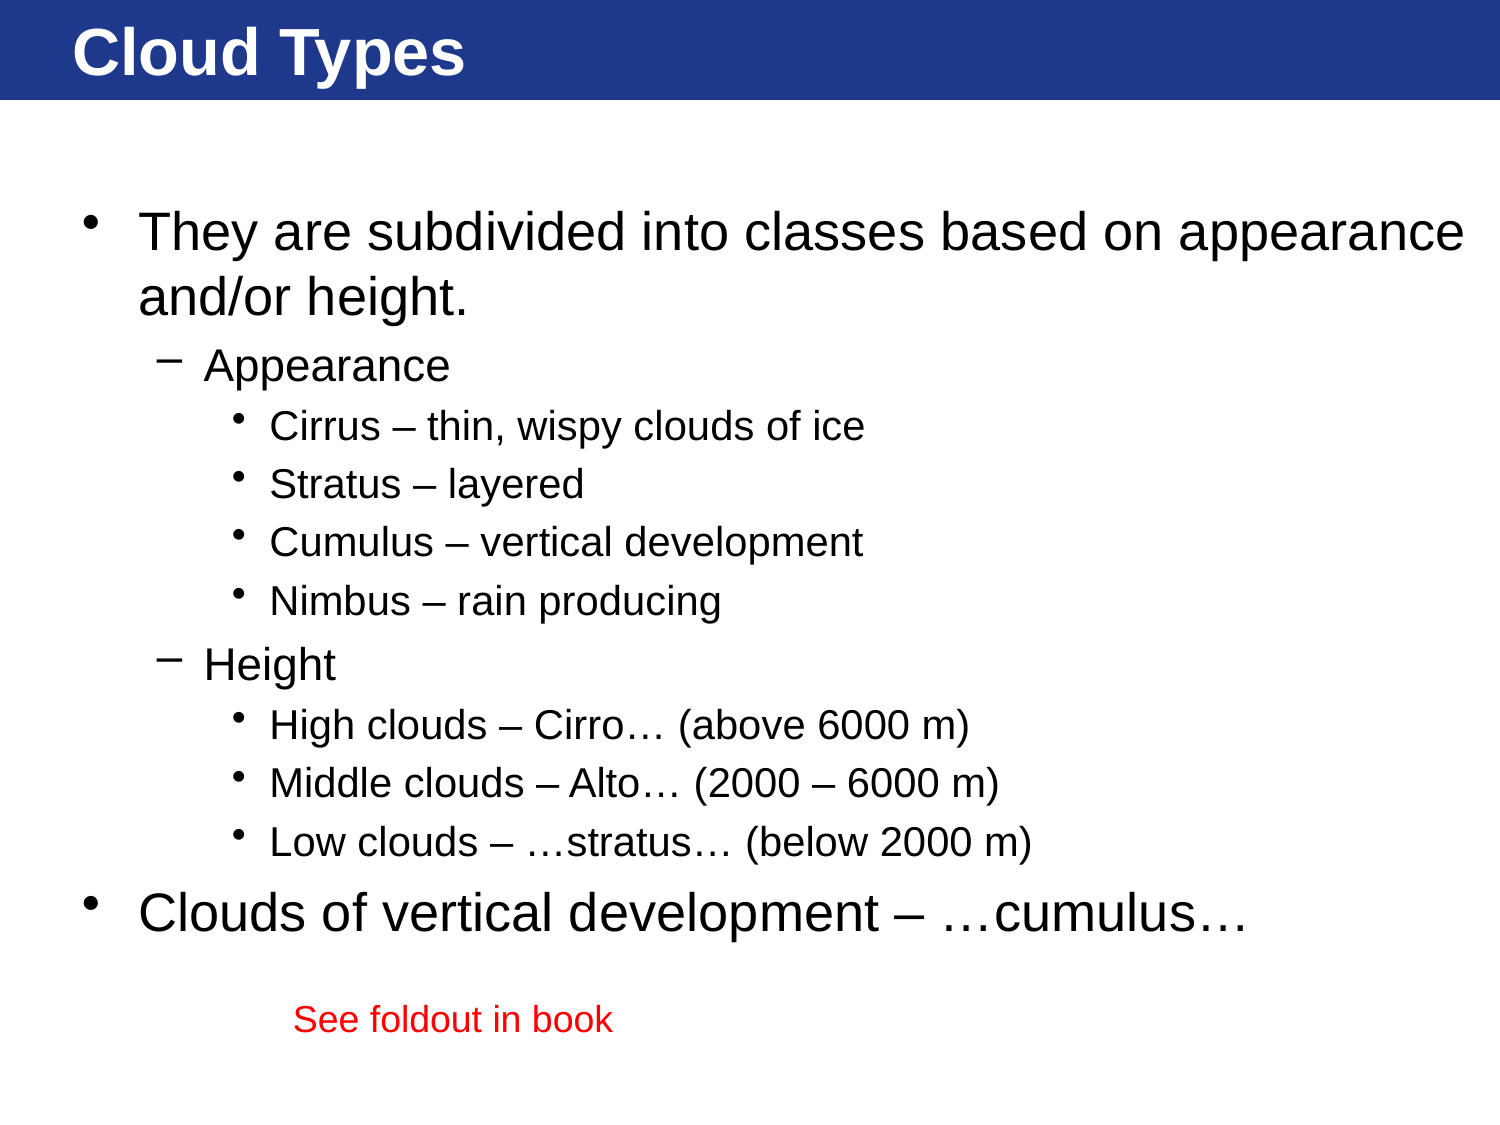

# Cloud Types
They are subdivided into classes based on appearance and/or height.
Appearance
Cirrus – thin, wispy clouds of ice
Stratus – layered
Cumulus – vertical development
Nimbus – rain producing
Height
High clouds – Cirro… (above 6000 m)
Middle clouds – Alto… (2000 – 6000 m)
Low clouds – …stratus… (below 2000 m)
Clouds of vertical development – …cumulus…
See foldout in book